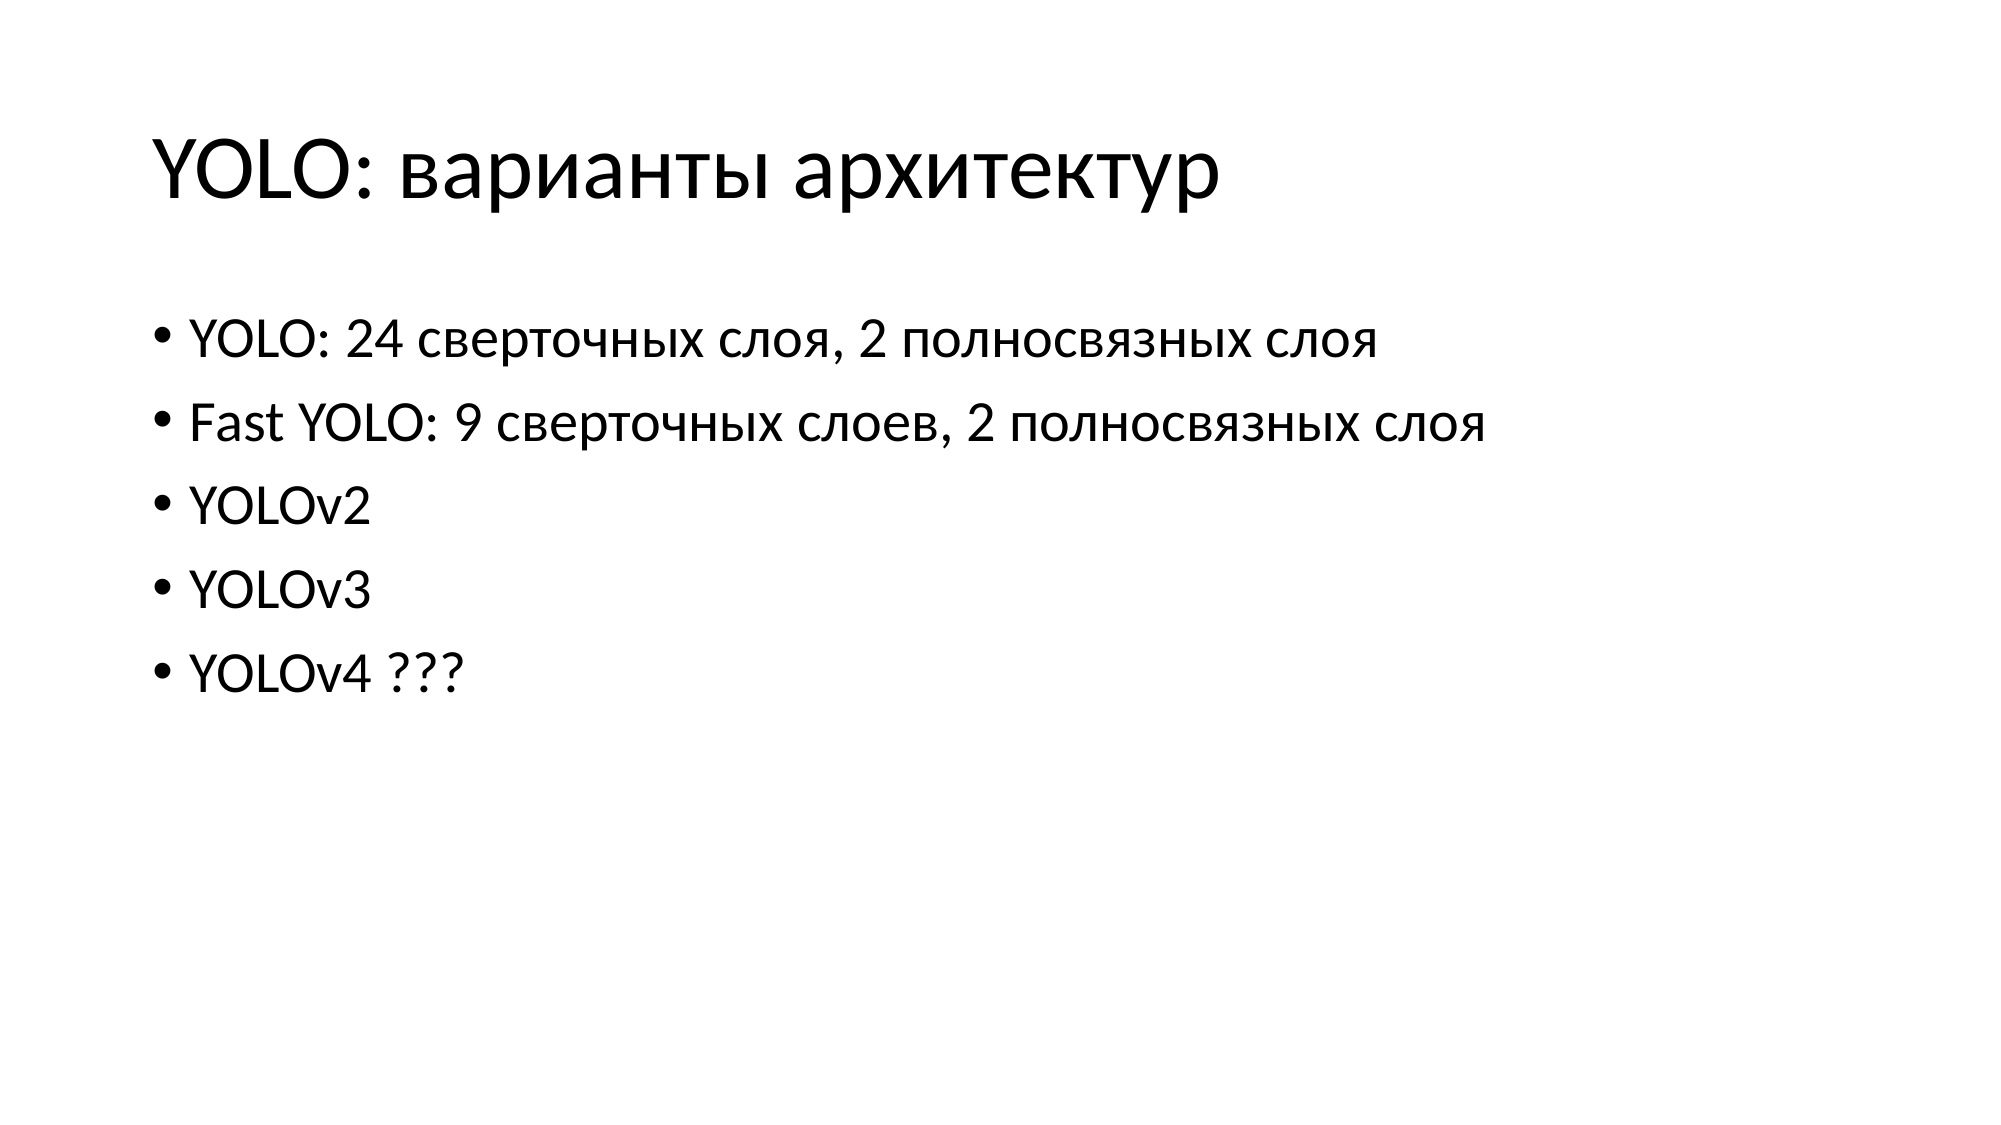

# YOLO: варианты архитектур
YOLO: 24 сверточных слоя, 2 полносвязных слоя
Fast YOLO: 9 сверточных слоев, 2 полносвязных слоя
YOLOv2
YOLOv3
YOLOv4 ???